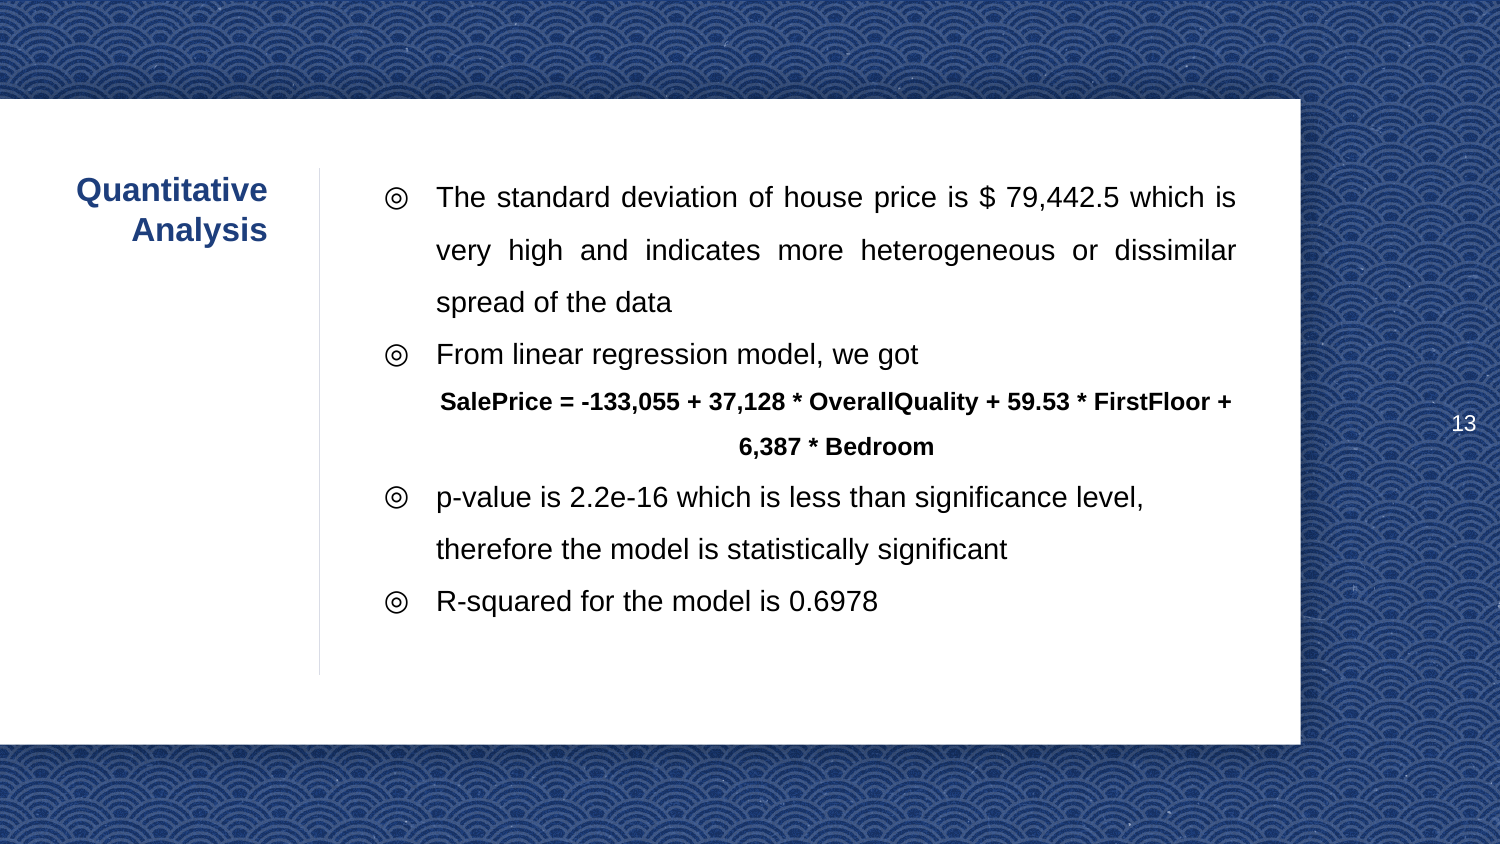

13
The standard deviation of house price is $ 79,442.5 which is very high and indicates more heterogeneous or dissimilar spread of the data
From linear regression model, we got
SalePrice = -133,055 + 37,128 * OverallQuality + 59.53 * FirstFloor + 6,387 * Bedroom
p-value is 2.2e-16 which is less than significance level, therefore the model is statistically significant
R-squared for the model is 0.6978

# Quantitative Analysis